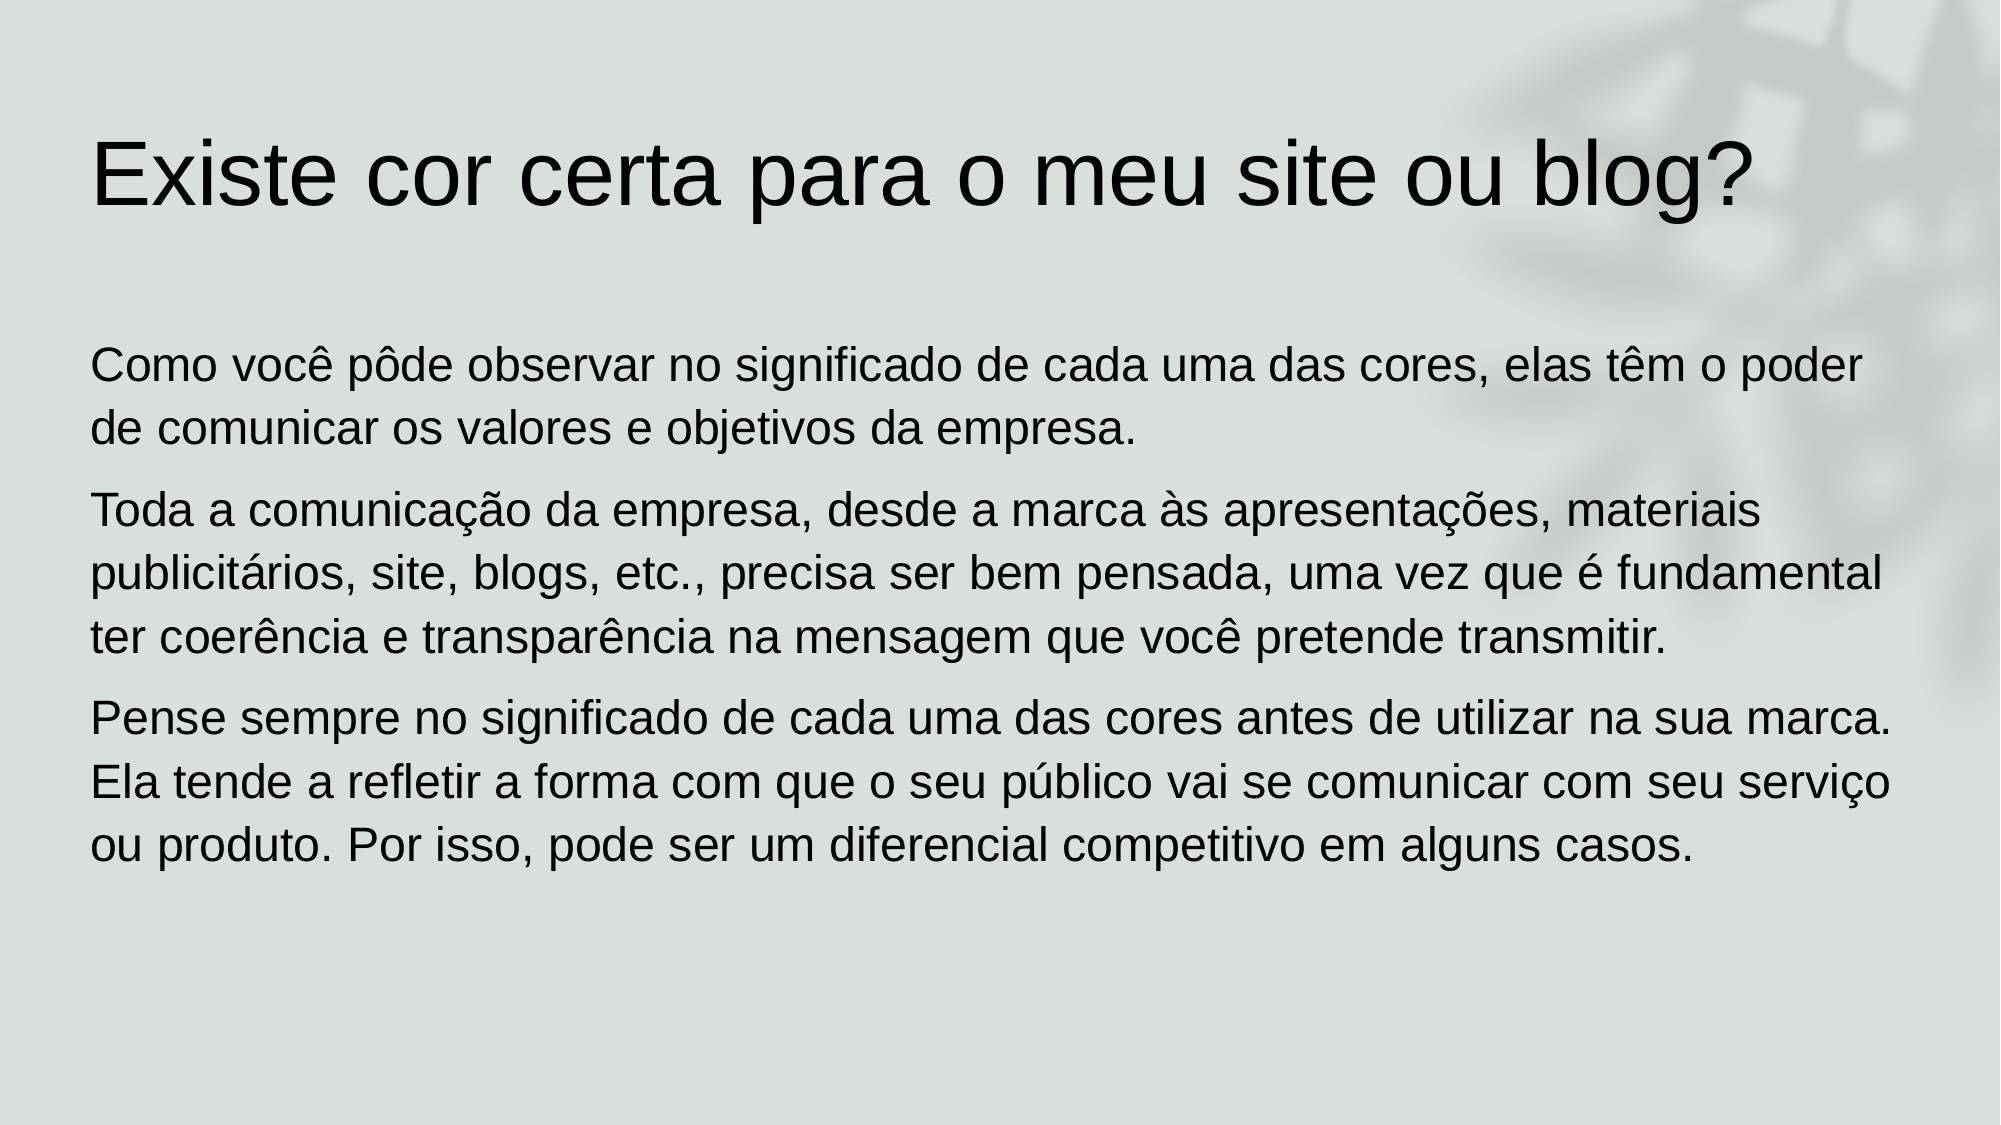

# Existe cor certa para o meu site ou blog?
Como você pôde observar no significado de cada uma das cores, elas têm o poder de comunicar os valores e objetivos da empresa.
Toda a comunicação da empresa, desde a marca às apresentações, materiais publicitários, site, blogs, etc., precisa ser bem pensada, uma vez que é fundamental ter coerência e transparência na mensagem que você pretende transmitir.
Pense sempre no significado de cada uma das cores antes de utilizar na sua marca. Ela tende a refletir a forma com que o seu público vai se comunicar com seu serviço ou produto. Por isso, pode ser um diferencial competitivo em alguns casos.